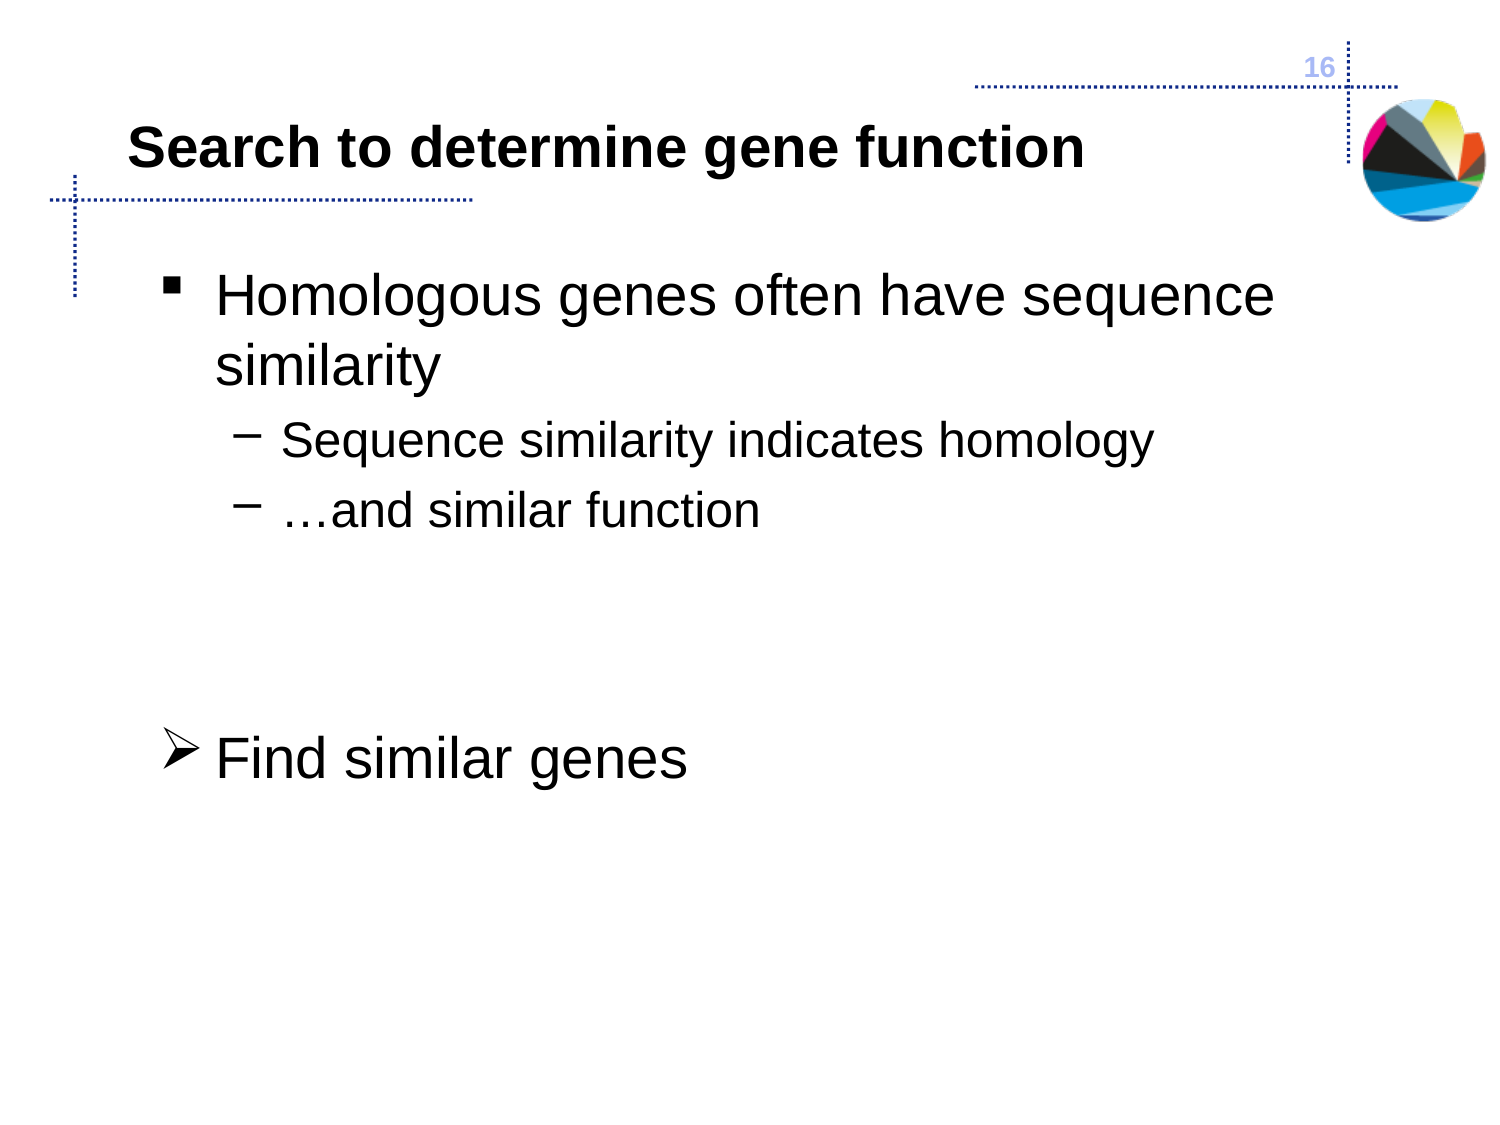

16
# Search to determine gene function
Homologous genes often have sequence similarity
Sequence similarity indicates homology
…and similar function

Find similar genes